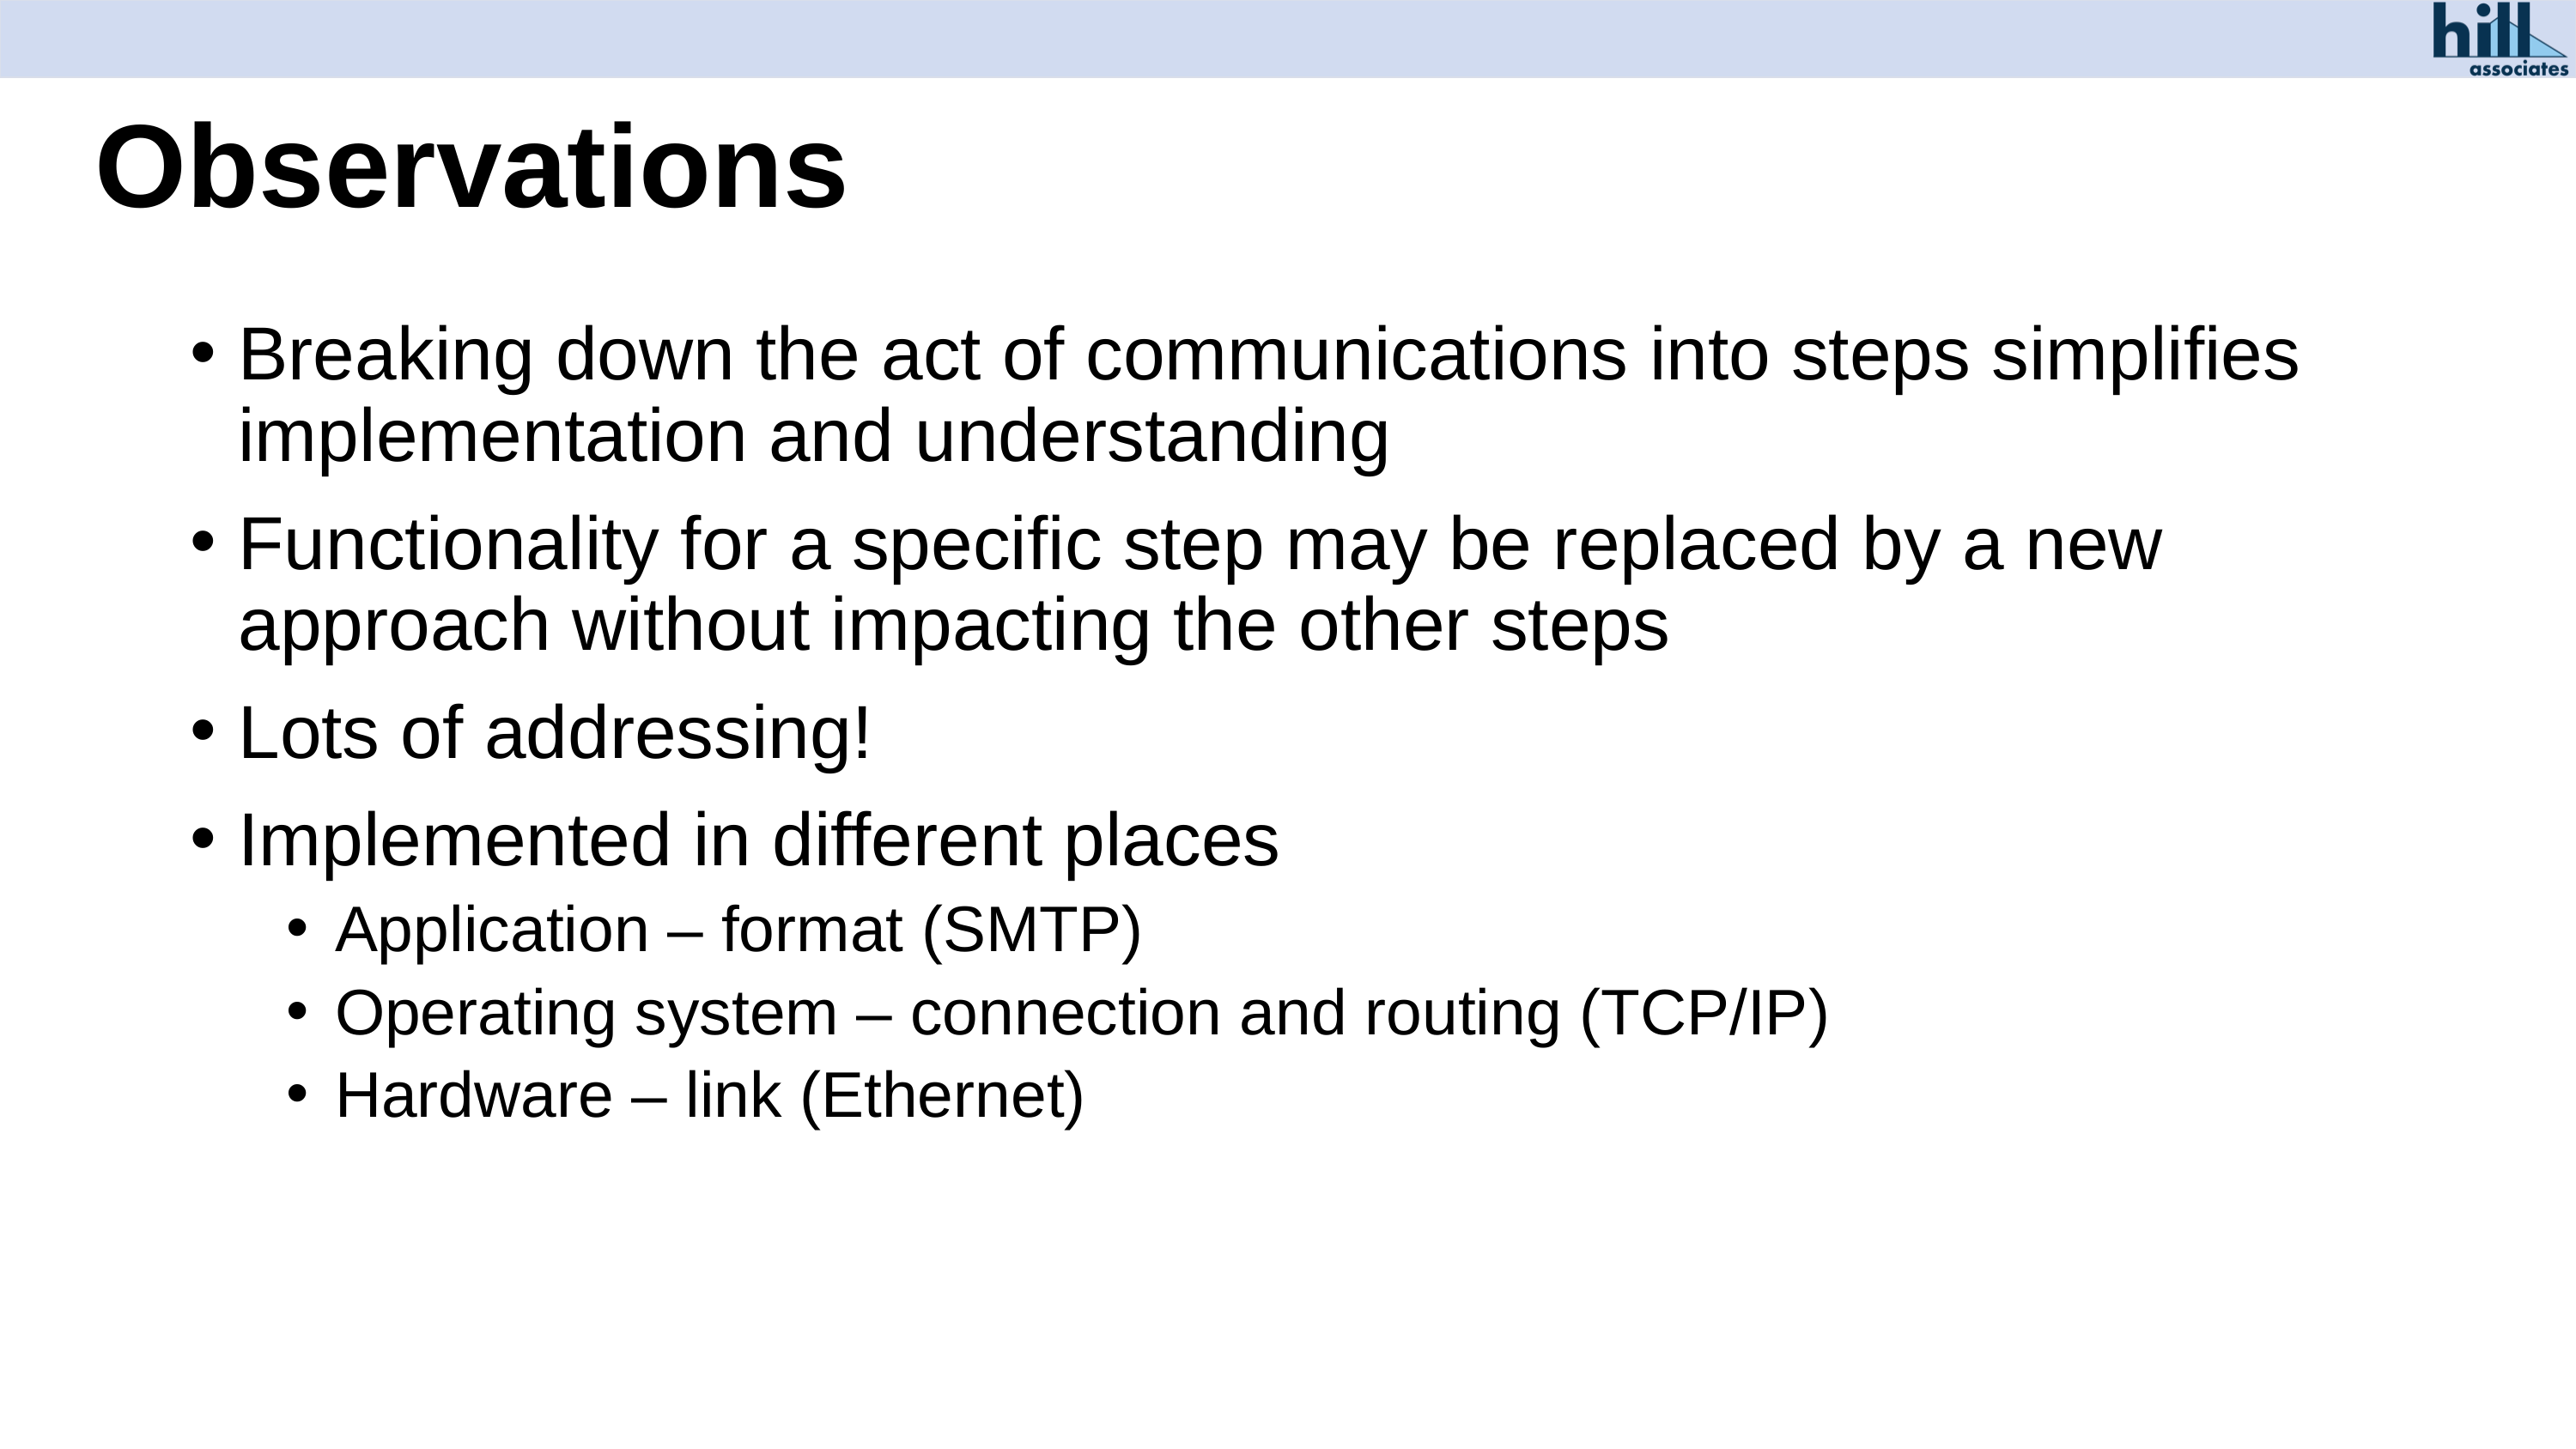

# Observations
Breaking down the act of communications into steps simplifies implementation and understanding
Functionality for a specific step may be replaced by a new approach without impacting the other steps
Lots of addressing!
Implemented in different places
Application – format (SMTP)
Operating system – connection and routing (TCP/IP)
Hardware – link (Ethernet)